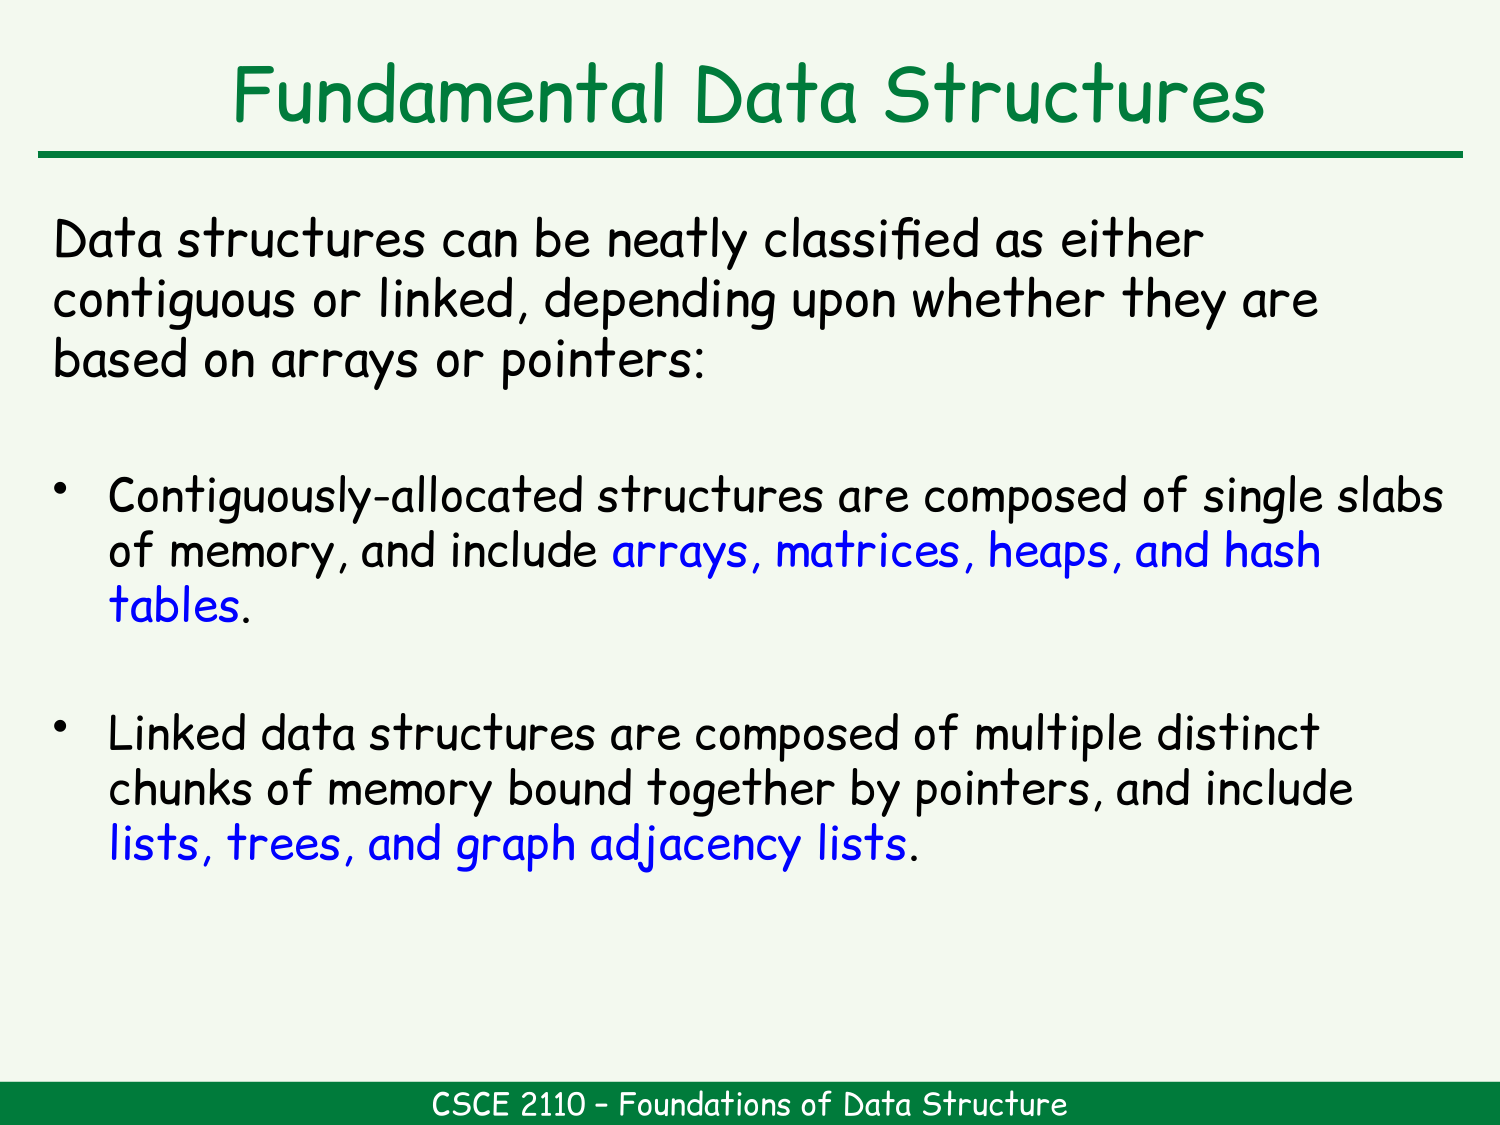

Fundamental Data Structures
Data structures can be neatly classiﬁed as either contiguous or linked, depending upon whether they are based on arrays or pointers:

Contiguously-allocated structures are composed of single slabs of memory, and include arrays, matrices, heaps, and hash tables.

Linked data structures are composed of multiple distinct chunks of memory bound together by pointers, and include lists, trees, and graph adjacency lists.